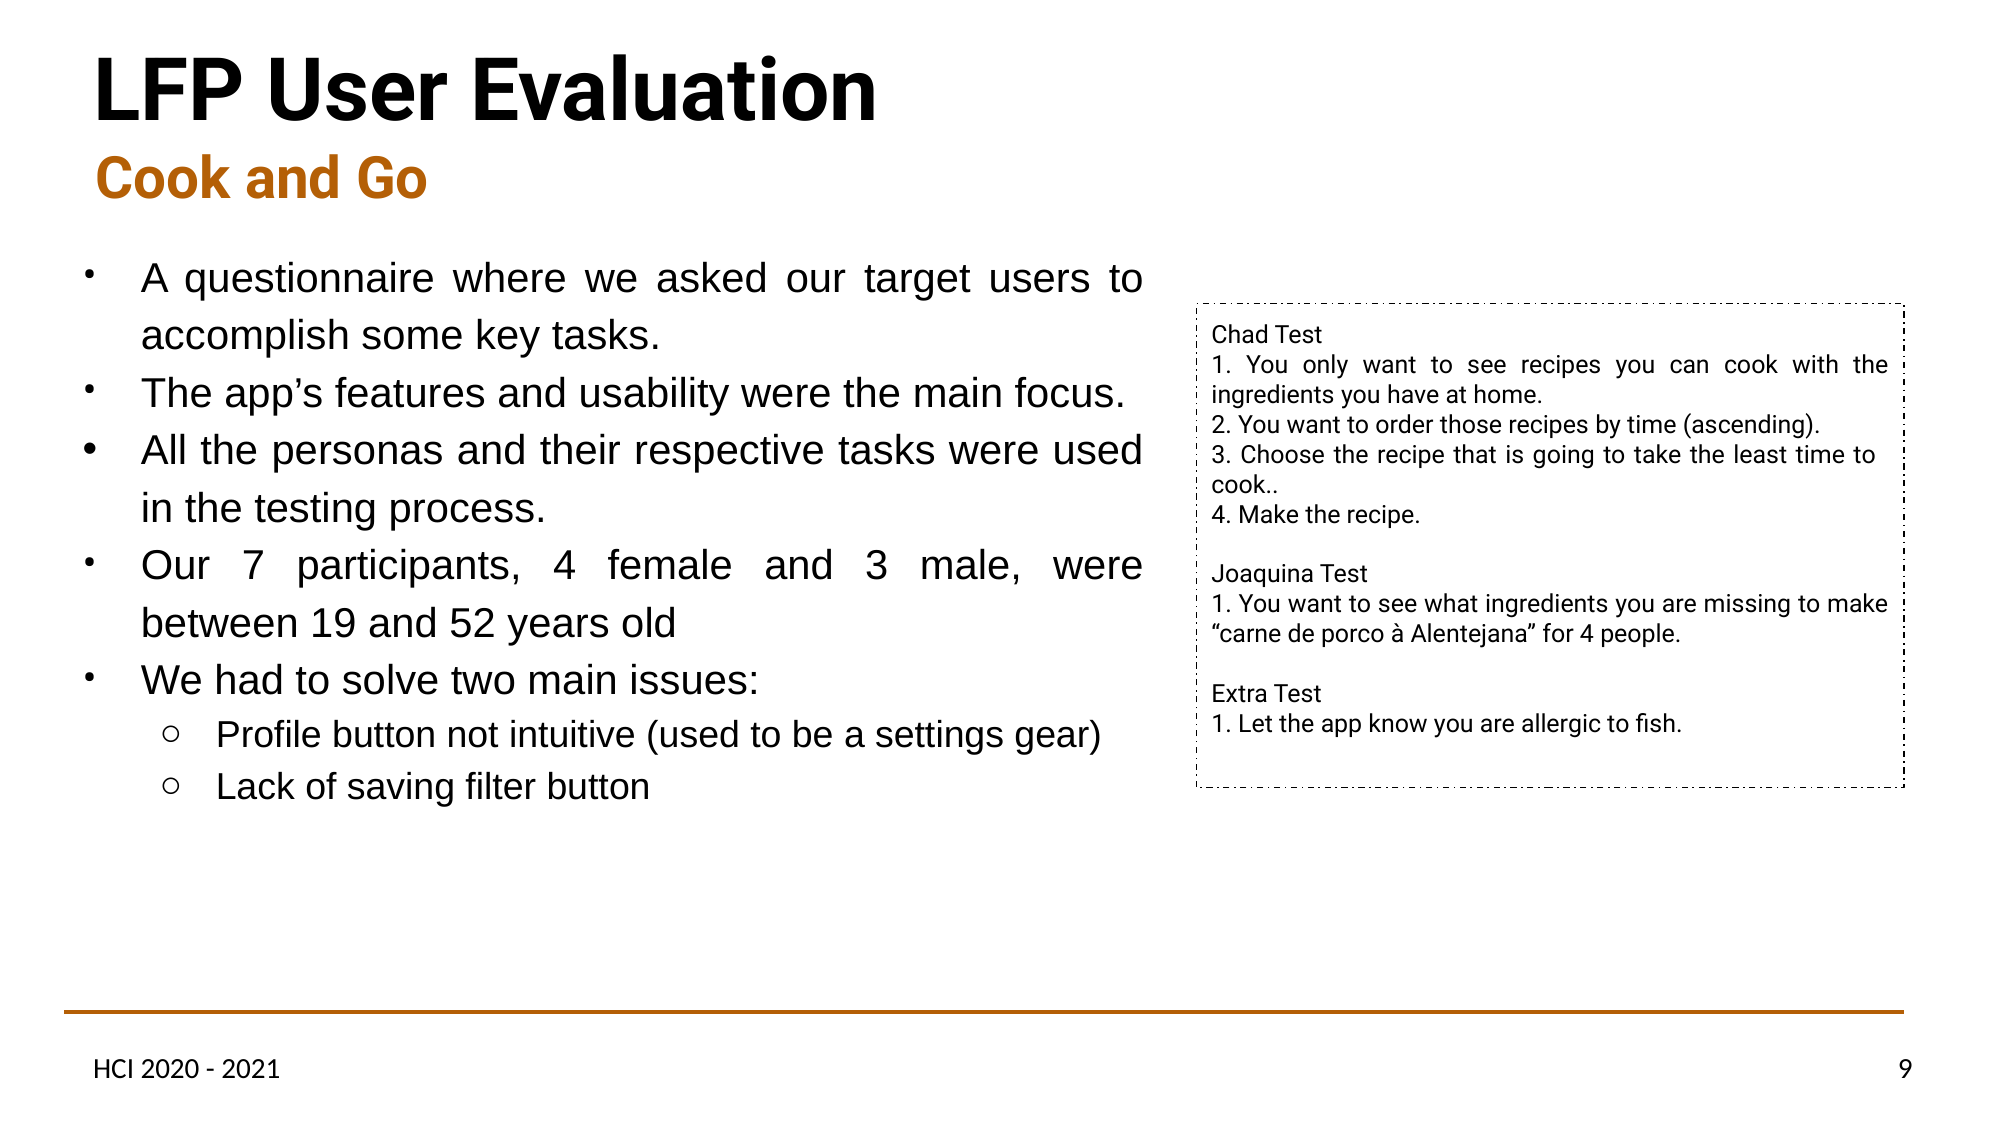

LFP User Evaluation
Cook and Go
A questionnaire where we asked our target users to accomplish some key tasks.
The app’s features and usability were the main focus.
All the personas and their respective tasks were used in the testing process.
Our 7 participants, 4 female and 3 male, were between 19 and 52 years old
We had to solve two main issues:
Profile button not intuitive (used to be a settings gear)
Lack of saving filter button

Chad Test
1. You only want to see recipes you can cook with the ingredients you have at home.
2. You want to order those recipes by time (ascending).
3. Choose the recipe that is going to take the least time to cook..
4. Make the recipe.

Joaquina Test
1. You want to see what ingredients you are missing to make “carne de porco à Alentejana” for 4 people.

Extra Test
1. Let the app know you are allergic to fish.

HCI 2020 - 2021
9